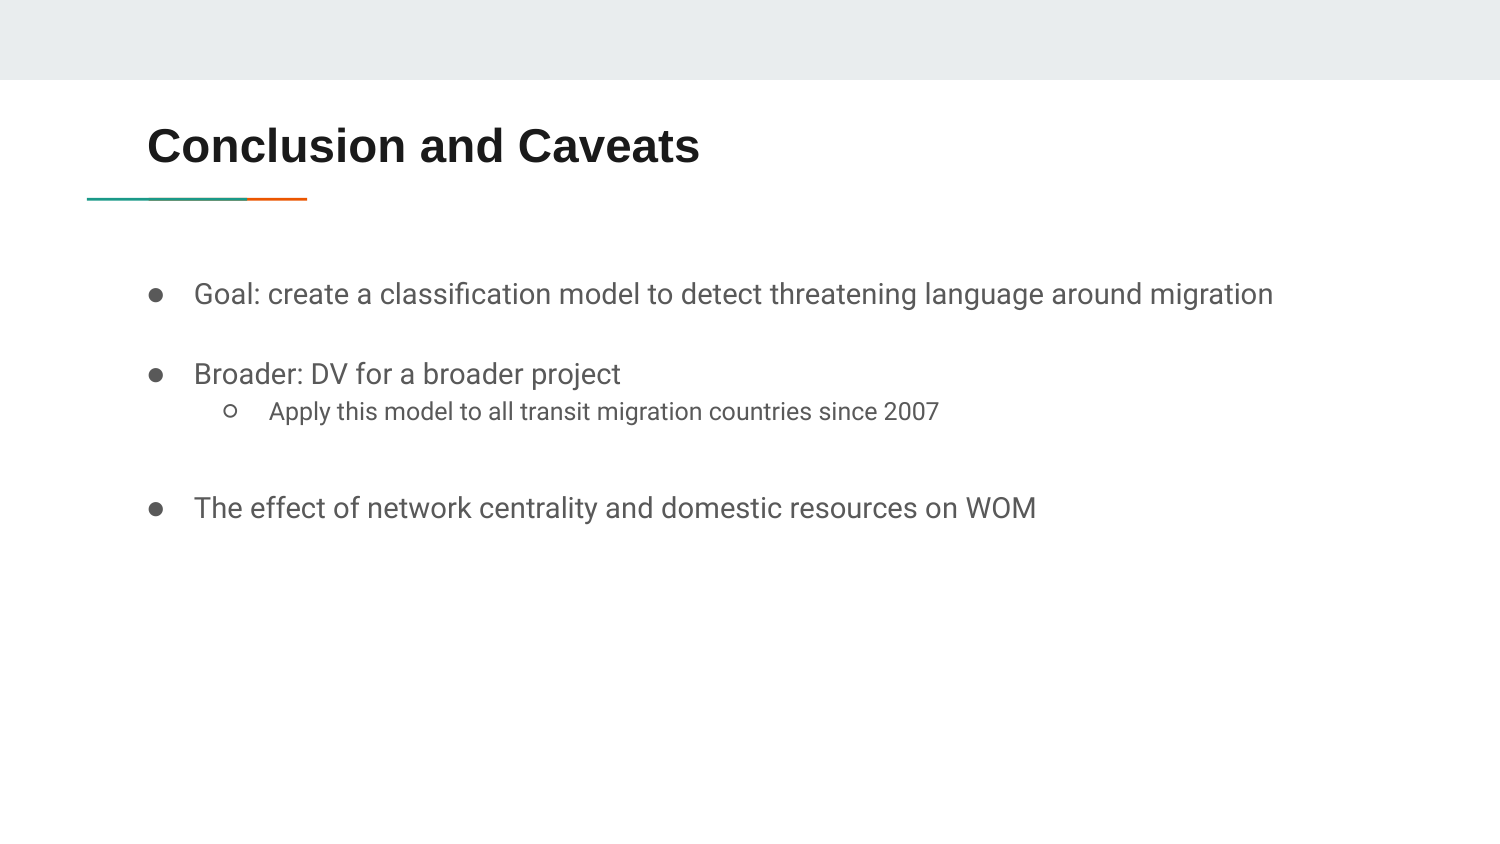

# Conclusion and Caveats

Goal: create a classification model to detect threatening language around migration

Broader: DV for a broader project
Apply this model to all transit migration countries since 2007

The effect of network centrality and domestic resources on WOM